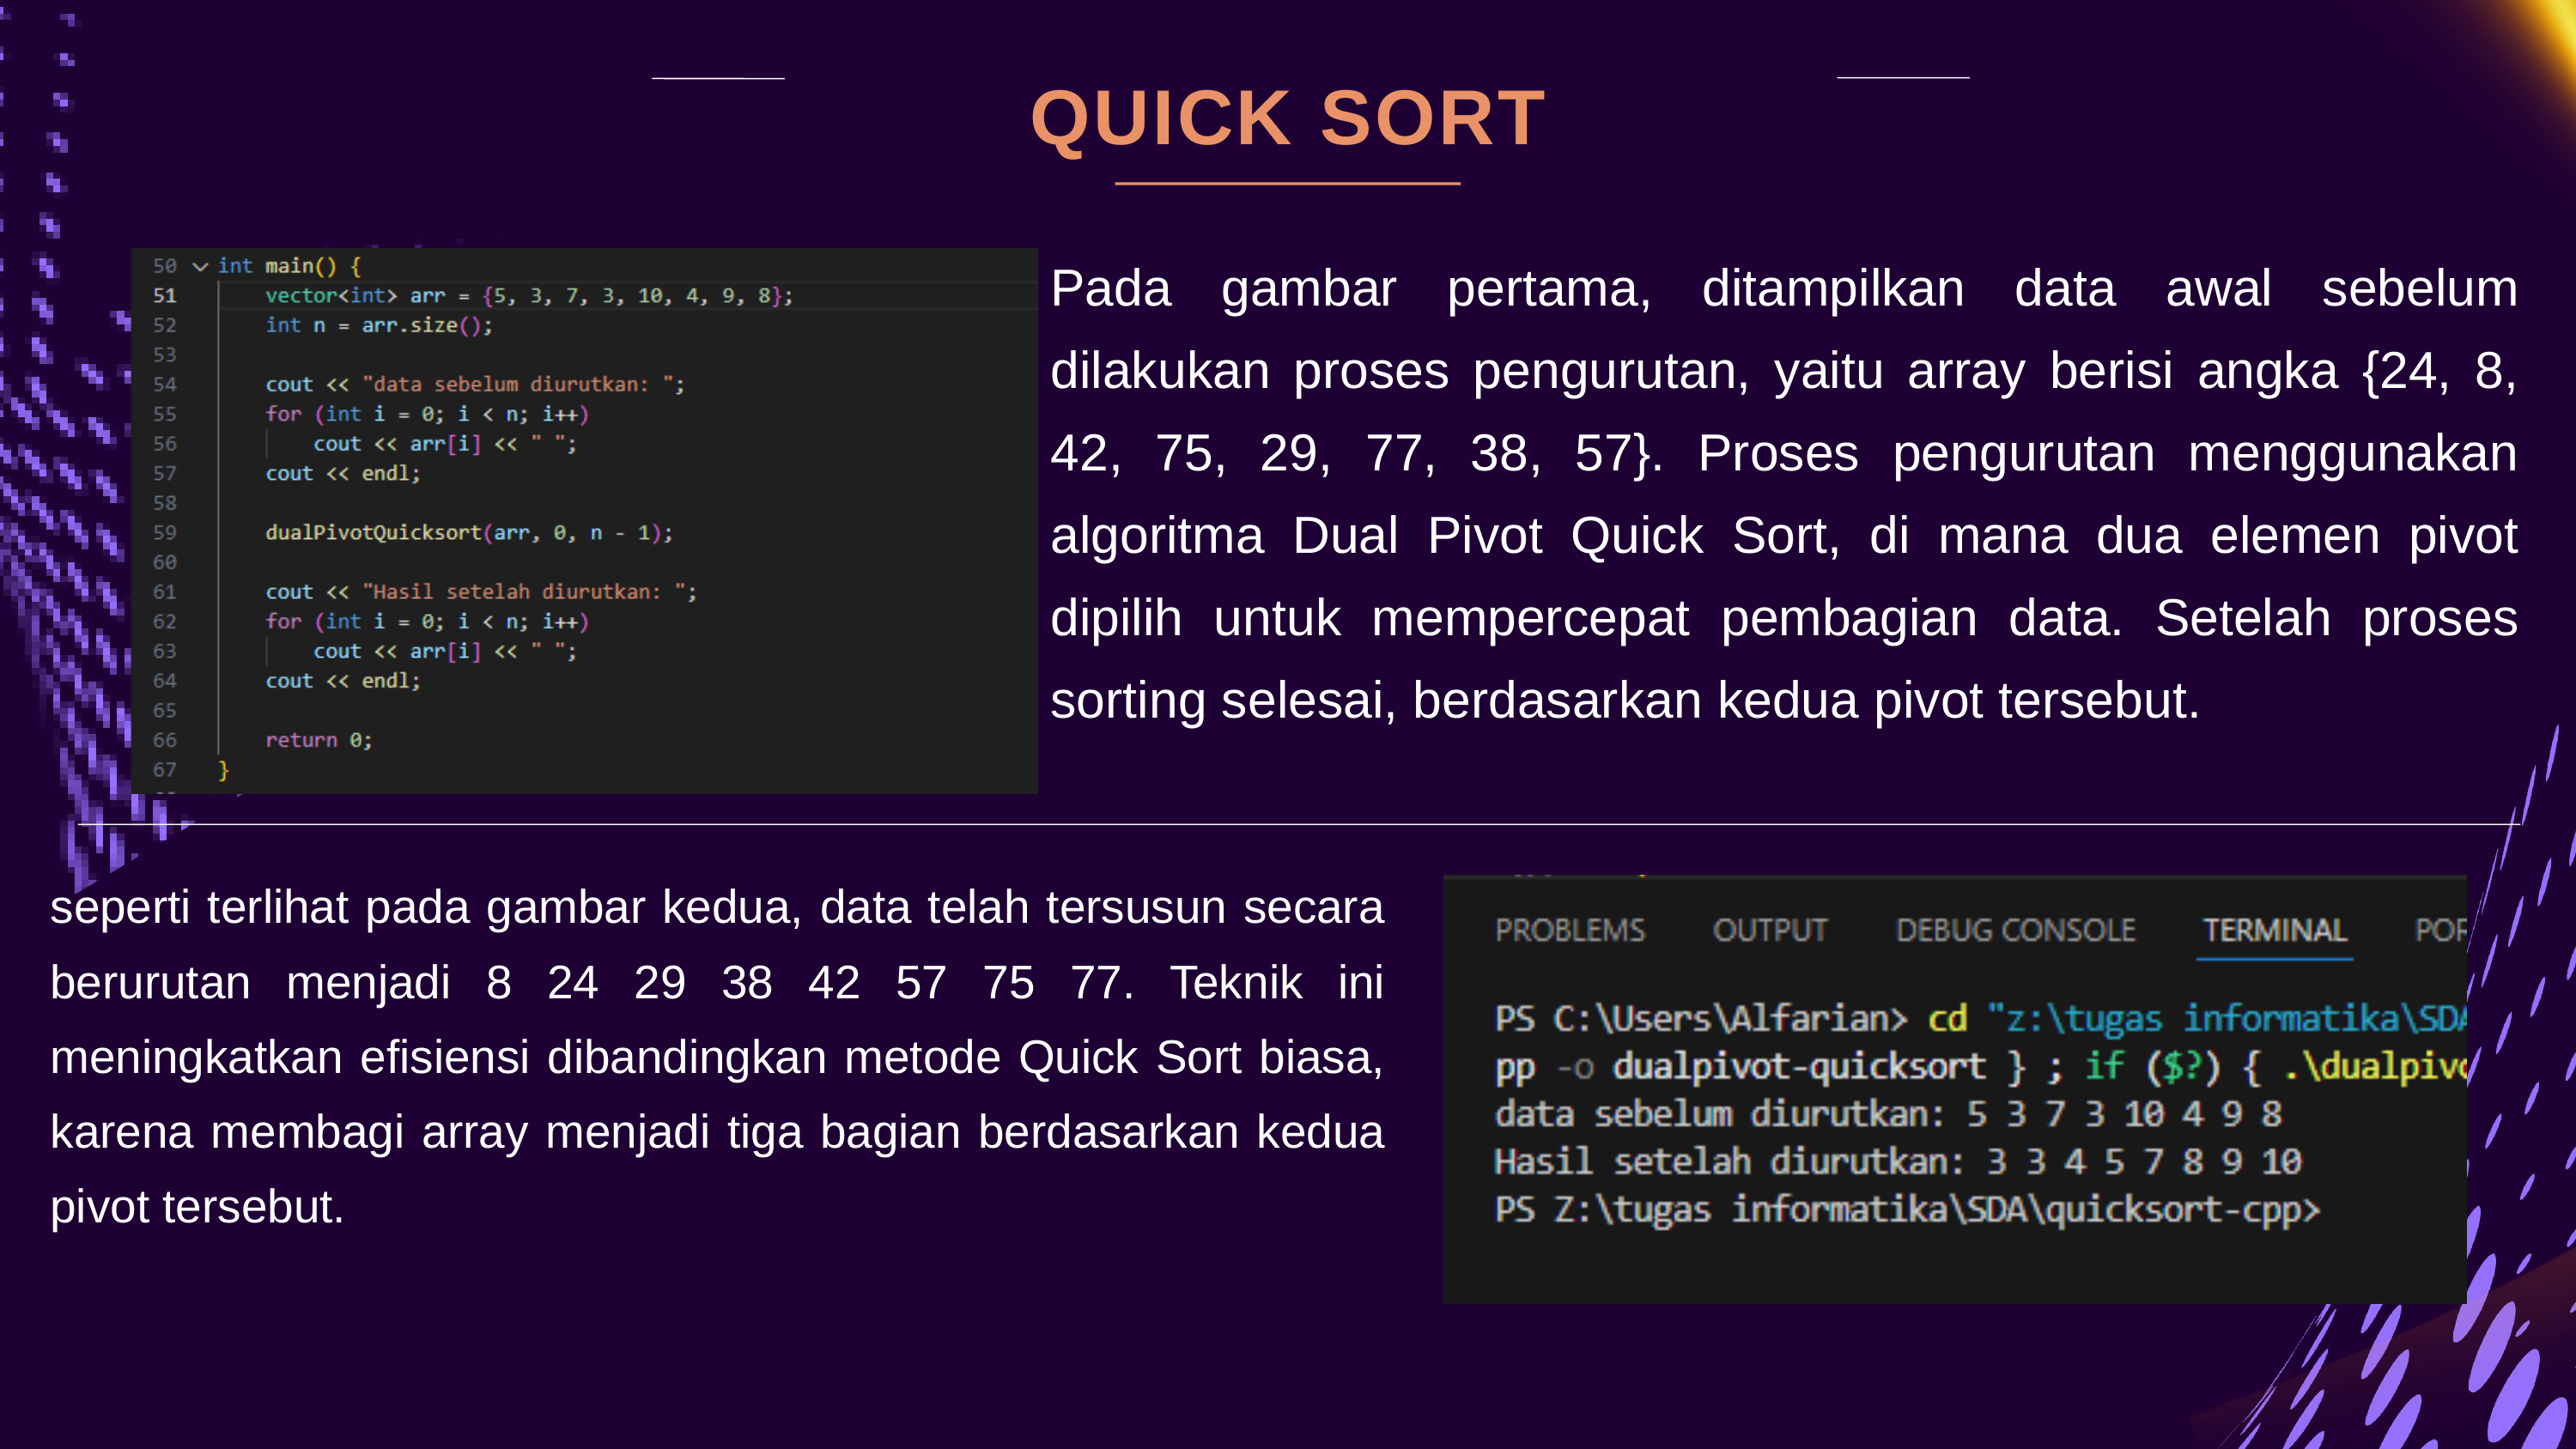

QUICK SORT

Pada gambar pertama, ditampilkan data awal sebelum dilakukan proses pengurutan, yaitu array berisi angka {24, 8, 42, 75, 29, 77, 38, 57}. Proses pengurutan menggunakan algoritma Dual Pivot Quick Sort, di mana dua elemen pivot dipilih untuk mempercepat pembagian data. Setelah proses sorting selesai, berdasarkan kedua pivot tersebut.

seperti terlihat pada gambar kedua, data telah tersusun secara berurutan menjadi 8 24 29 38 42 57 75 77. Teknik ini meningkatkan efisiensi dibandingkan metode Quick Sort biasa, karena membagi array menjadi tiga bagian berdasarkan kedua pivot tersebut.